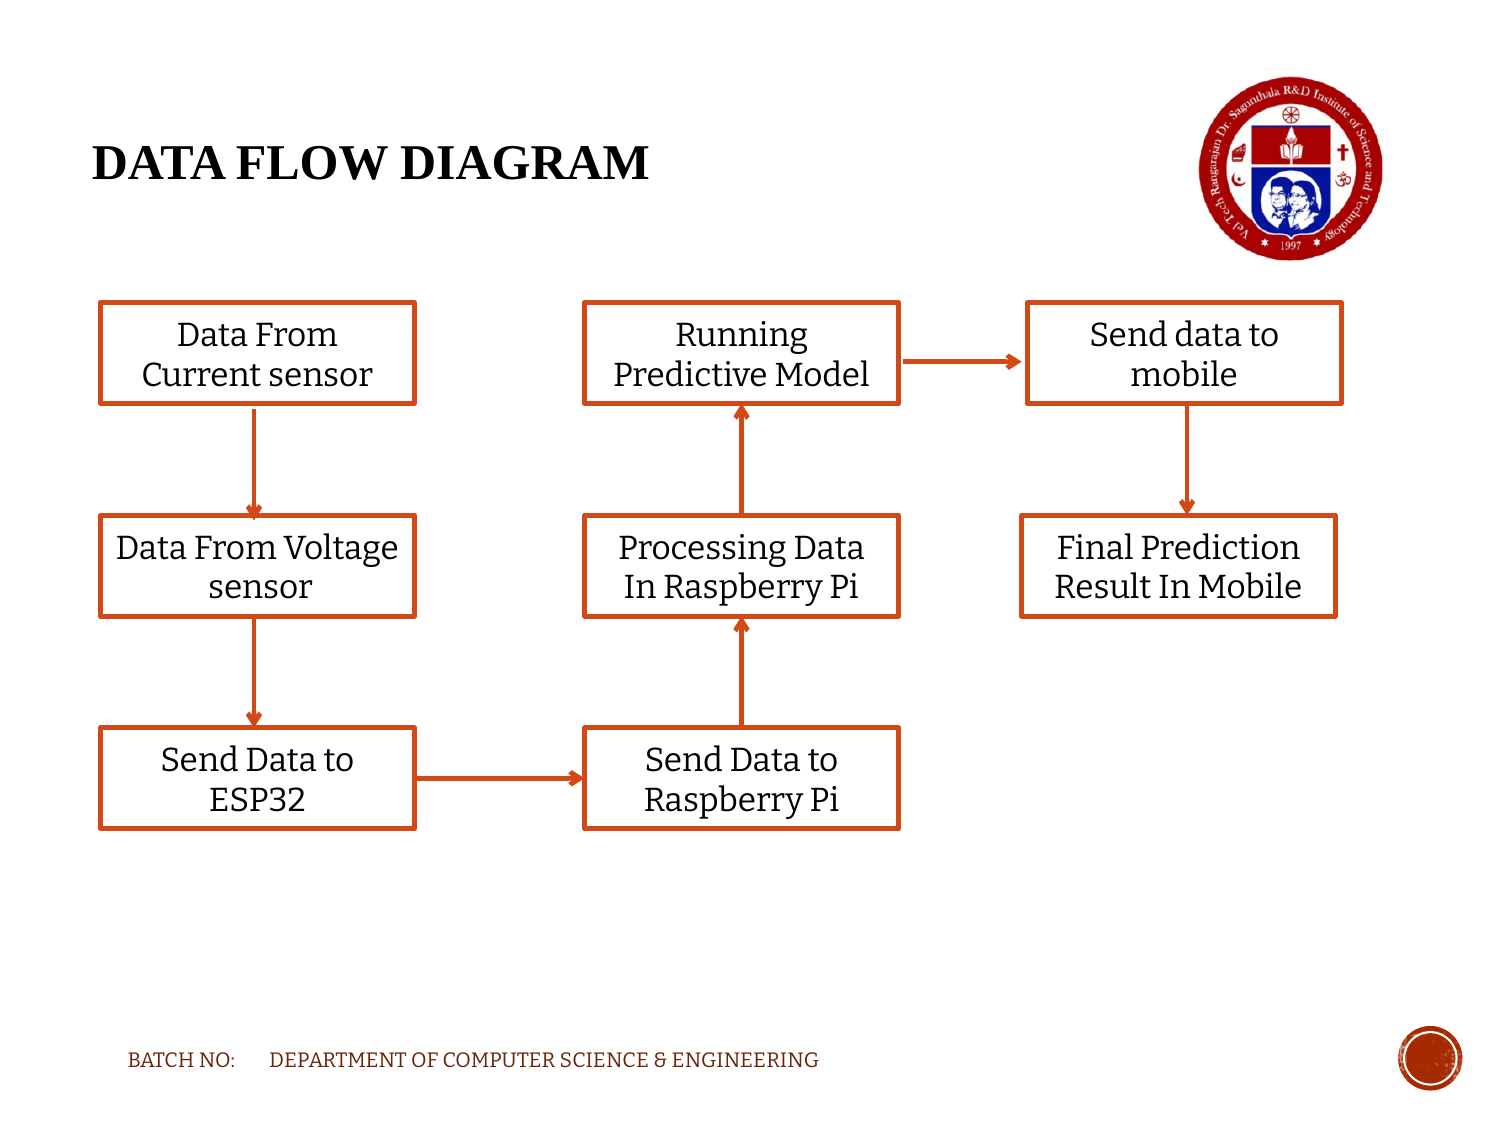

# DATA FLOW DIAGRAM
Data From Current sensor
Running Predictive Model
Send data to mobile
Data From Voltage  sensor
Processing Data In Raspberry Pi
Final Prediction Result In Mobile
Send Data to ESP32
Send Data to Raspberry Pi
BATCH NO:        DEPARTMENT OF COMPUTER SCIENCE & ENGINEERING

22